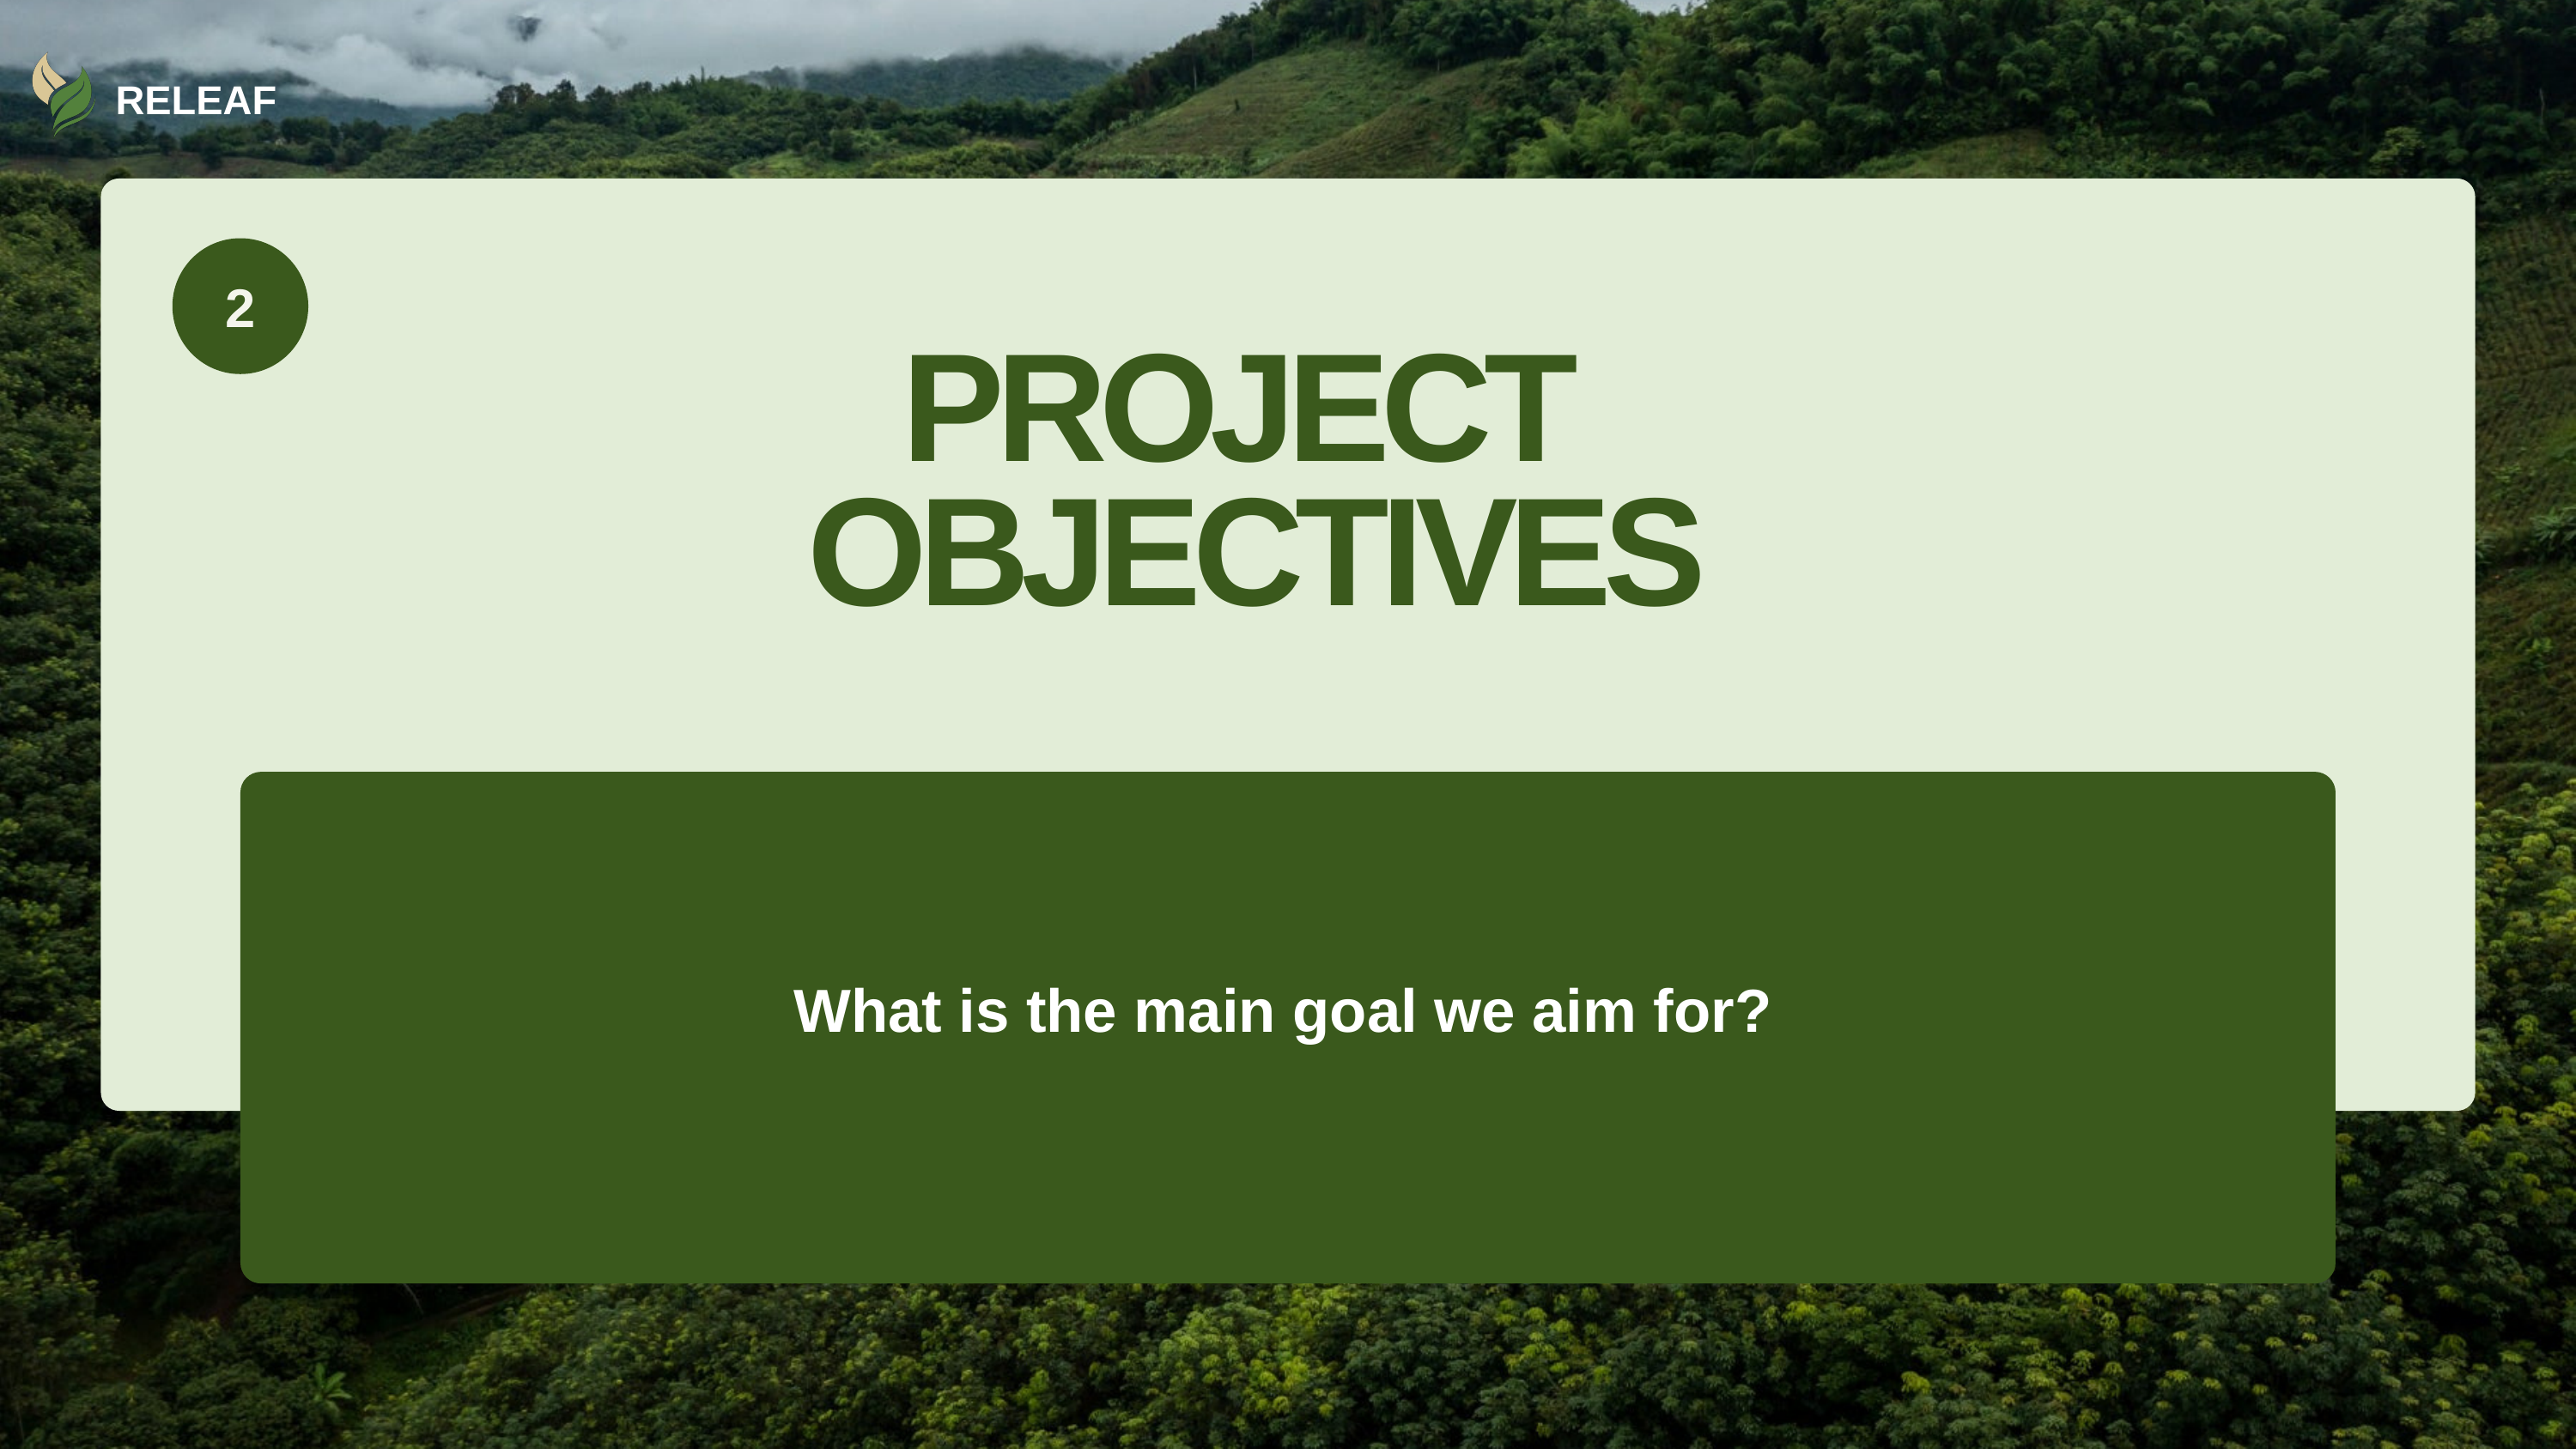

RELEAF

2
PROJECT
OBJECTIVES

 What is the main goal we aim for?